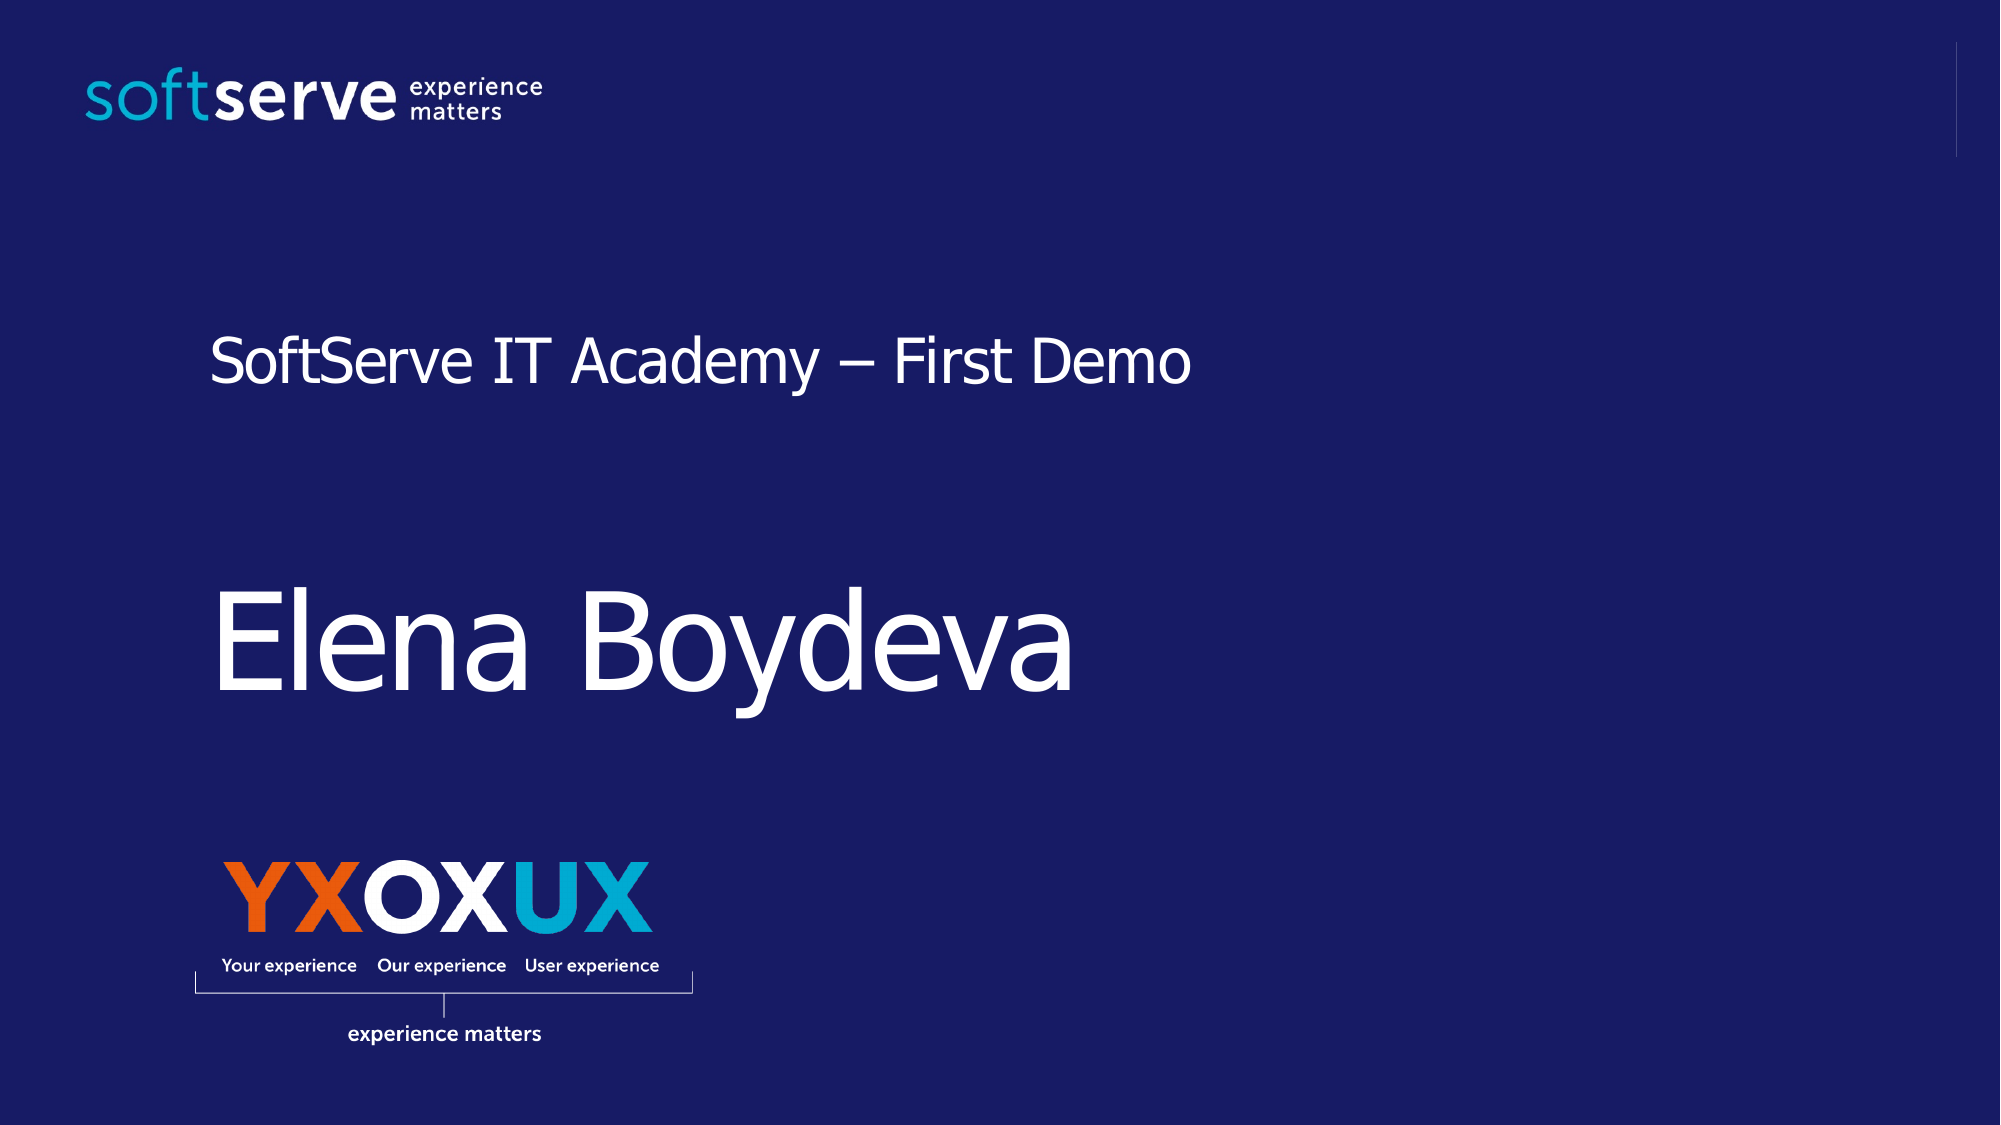

SoftServe IT Academy – First Demo
# Elena Boydeva